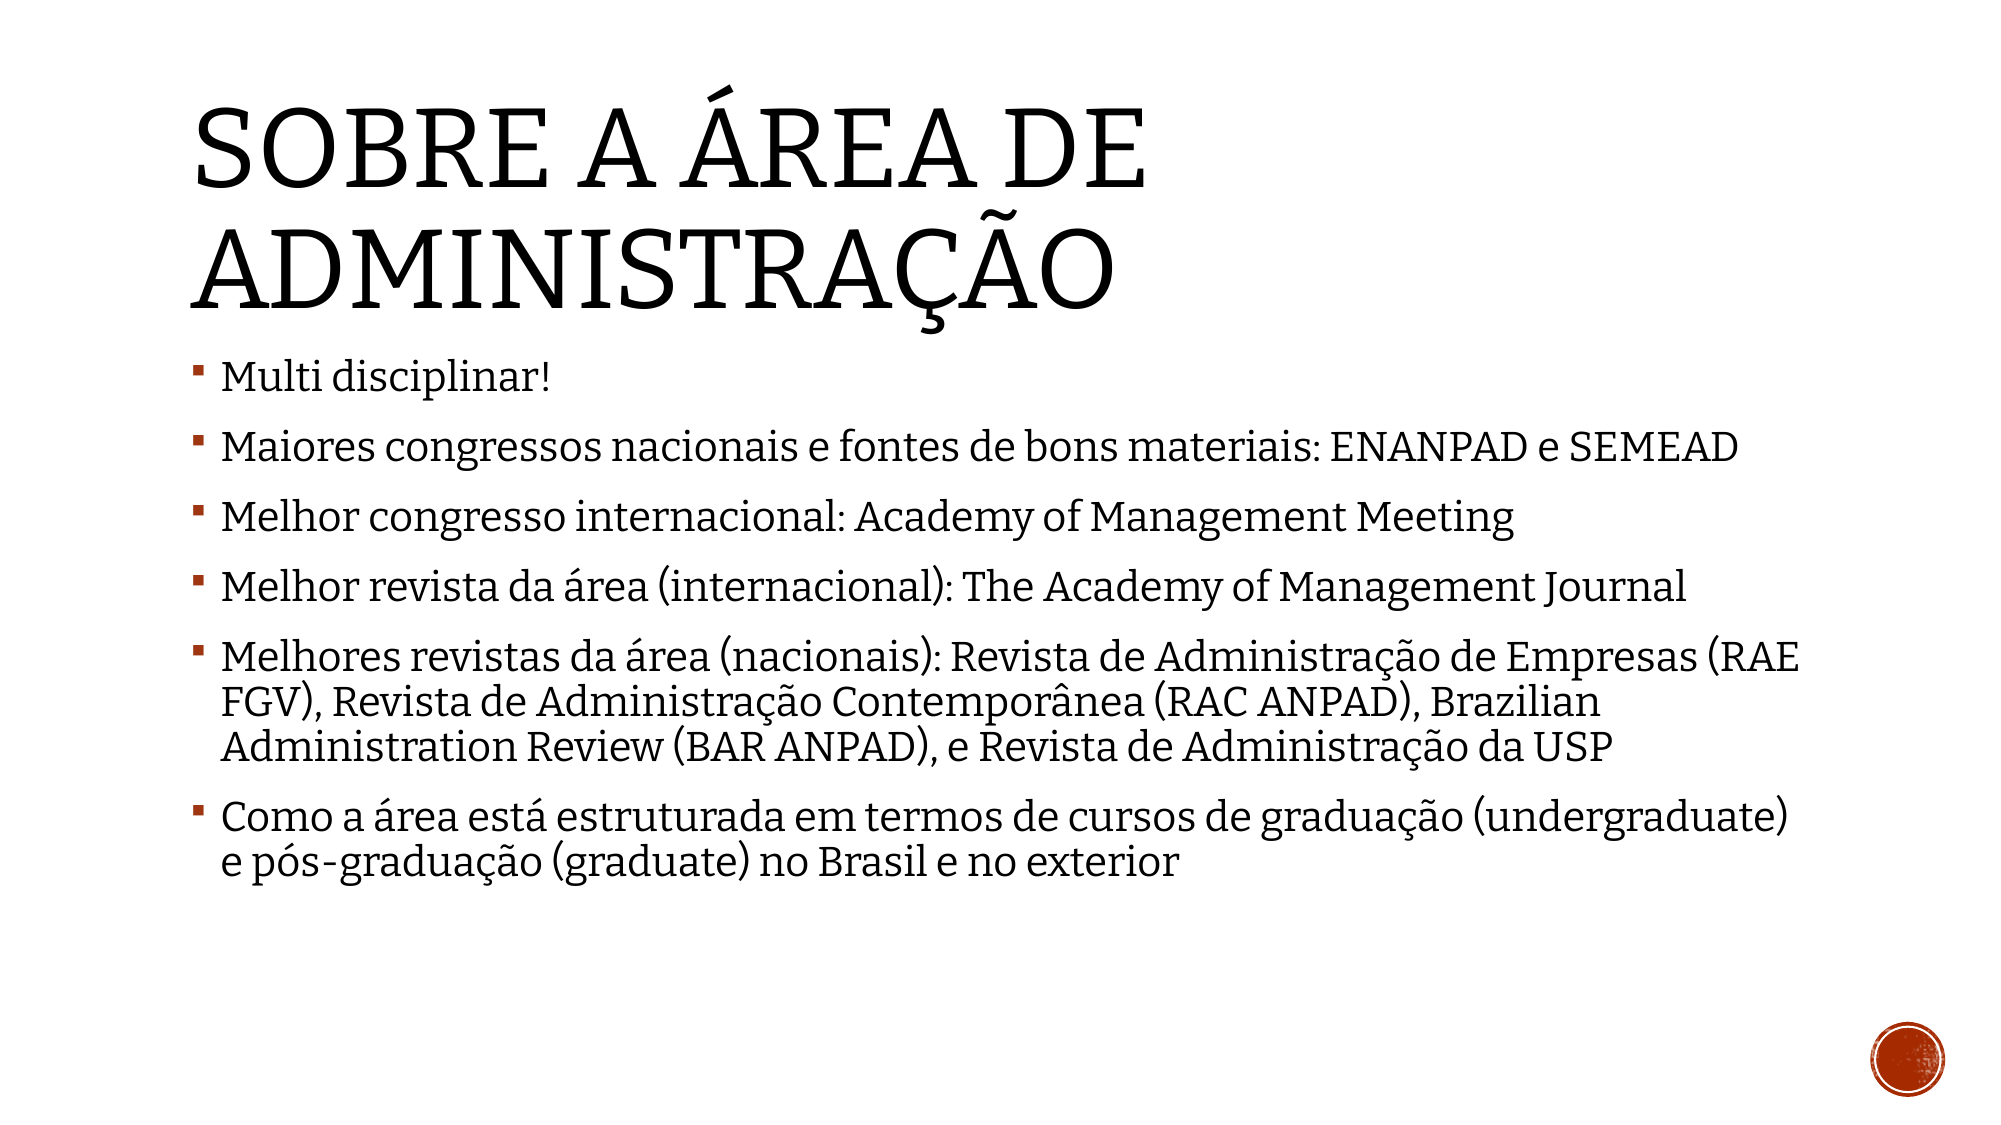

# Sobre a área de administração
Multi disciplinar!
Maiores congressos nacionais e fontes de bons materiais: ENANPAD e SEMEAD
Melhor congresso internacional: Academy of Management Meeting
Melhor revista da área (internacional): The Academy of Management Journal
Melhores revistas da área (nacionais): Revista de Administração de Empresas (RAE FGV), Revista de Administração Contemporânea (RAC ANPAD), Brazilian Administration Review (BAR ANPAD), e Revista de Administração da USP
Como a área está estruturada em termos de cursos de graduação (undergraduate) e pós-graduação (graduate) no Brasil e no exterior